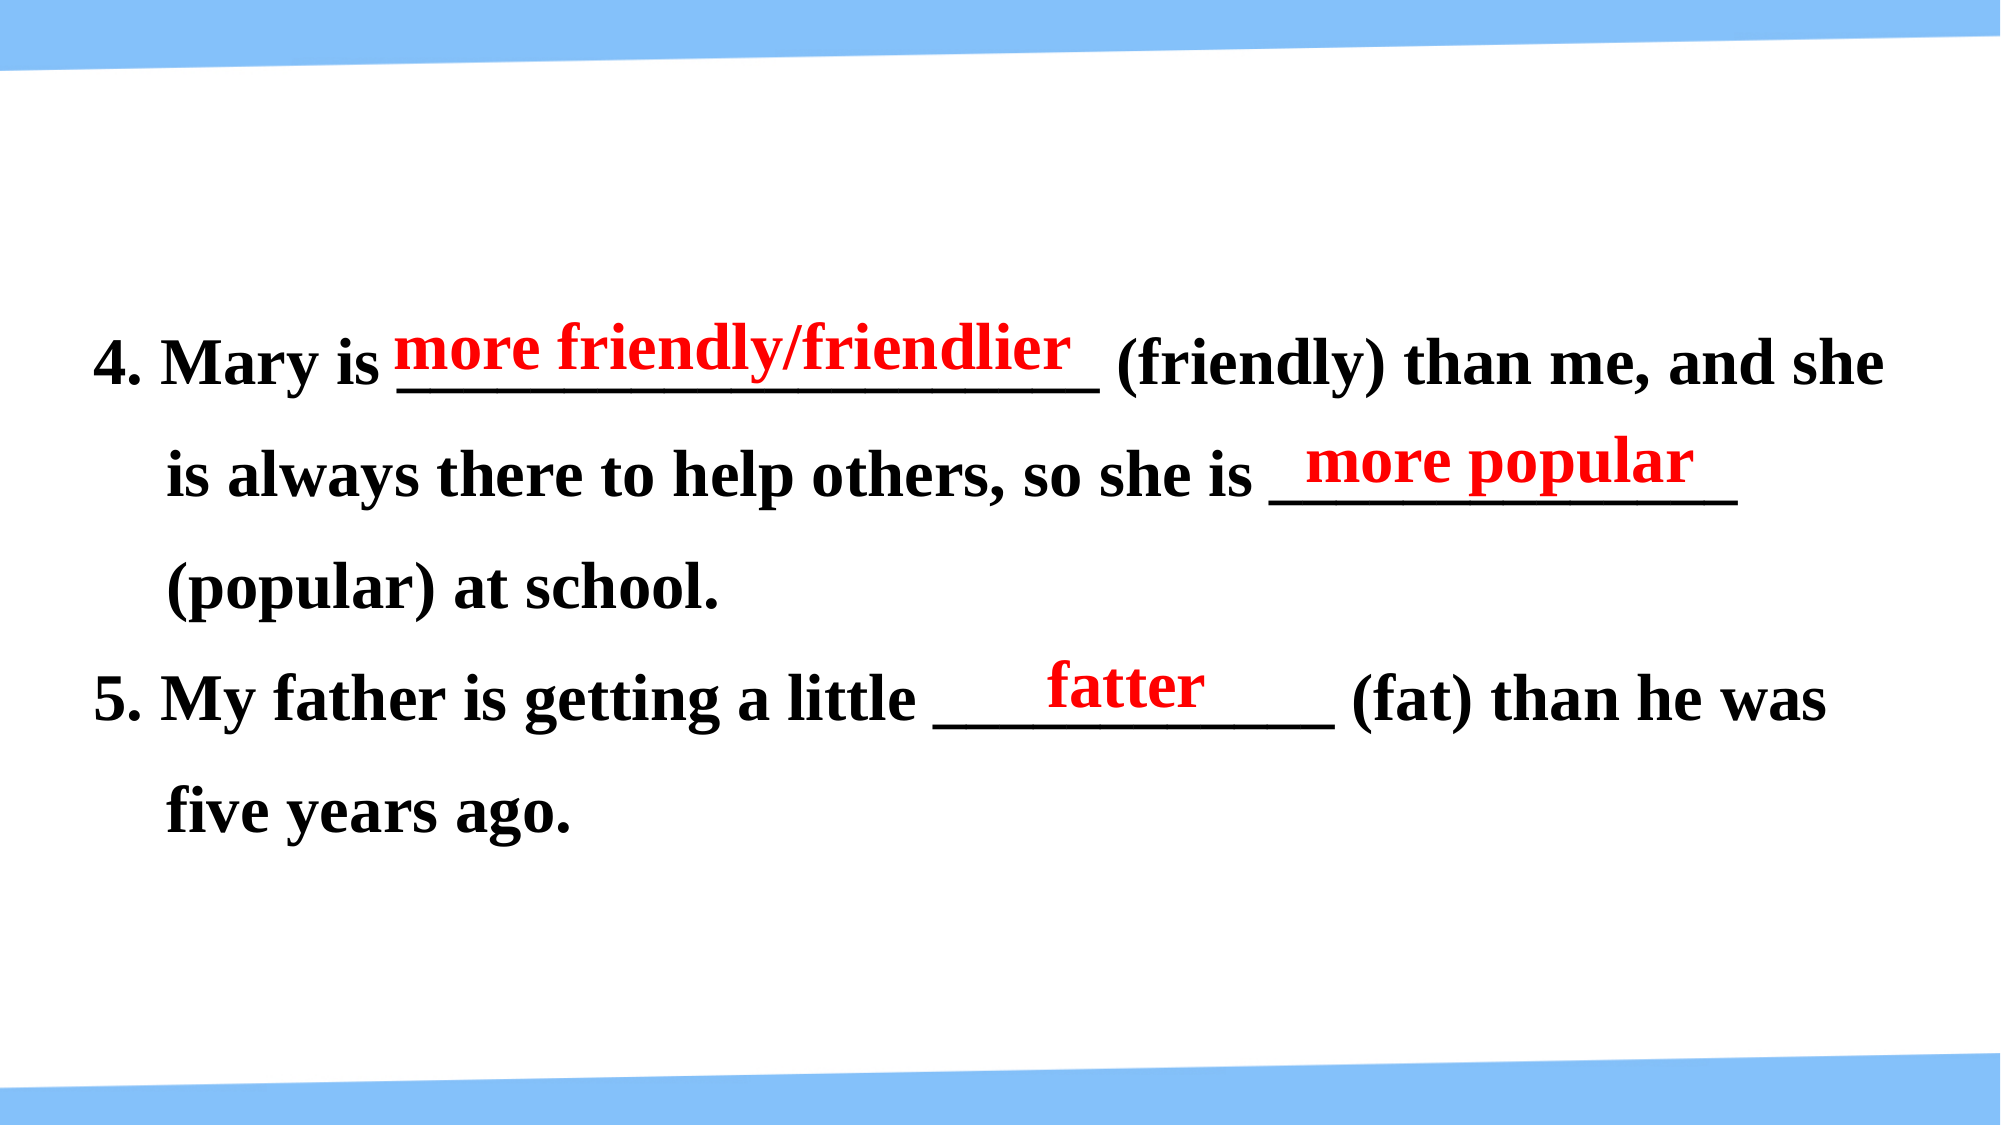

4. Mary is _____________________ (friendly) than me, and she is always there to help others, so she is ______________ (popular) at school.
5. My father is getting a little ____________ (fat) than he was five years ago.
 more friendly/friendlier
 more popular
 fatter